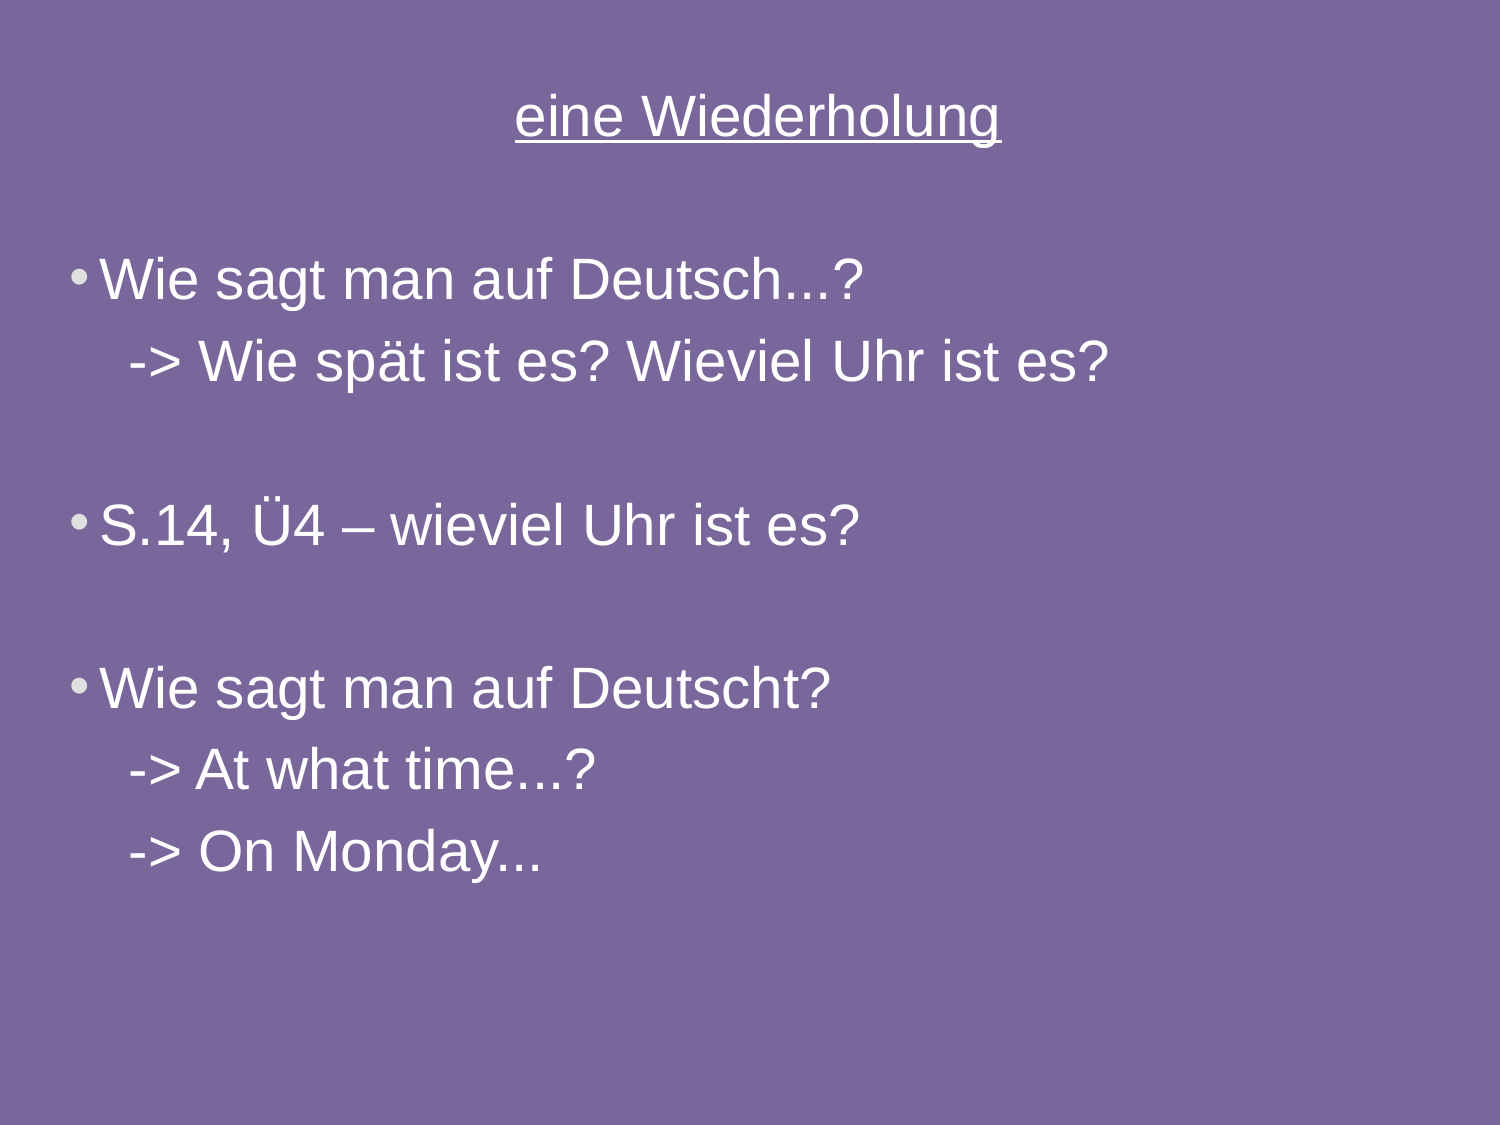

eine Wiederholung

Wie sagt man auf Deutsch...?
-> Wie spät ist es? Wieviel Uhr ist es?

S.14, Ü4 – wieviel Uhr ist es?

Wie sagt man auf Deutscht?
-> At what time...?
-> On Monday...

3